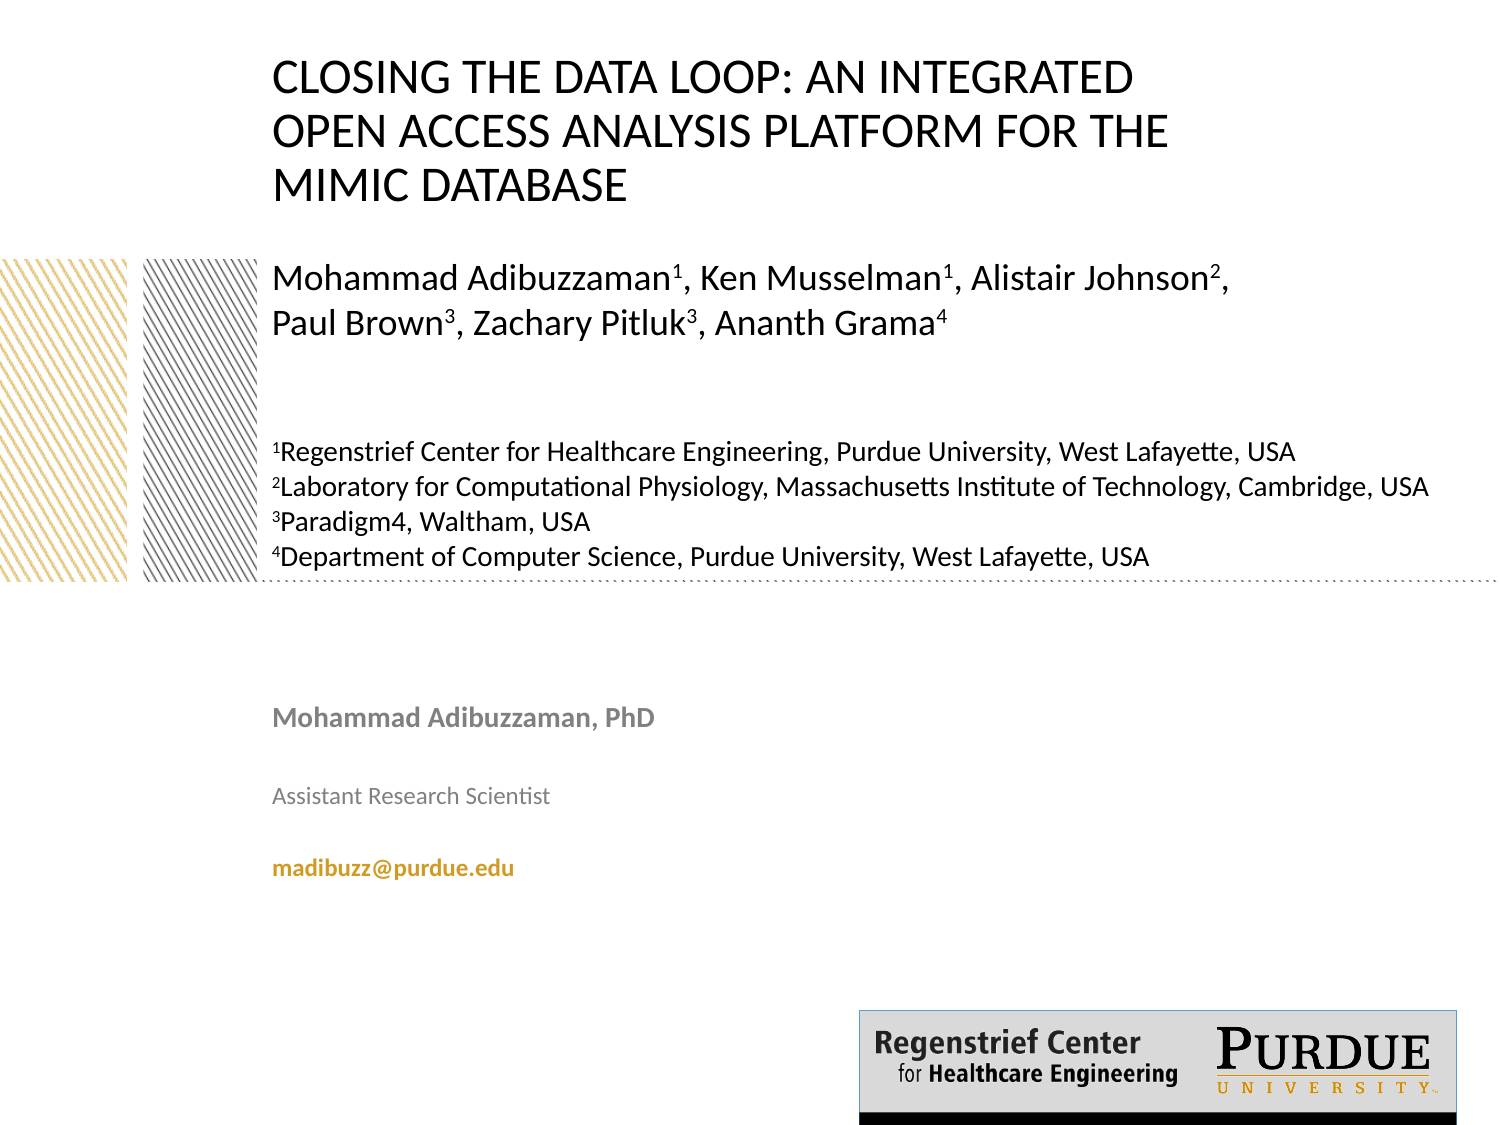

# Closing the Data Loop: An Integrated Open Access Analysis Platform for the MIMIC Database
Mohammad Adibuzzaman1, Ken Musselman1, Alistair Johnson2,
Paul Brown3, Zachary Pitluk3, Ananth Grama4

1Regenstrief Center for Healthcare Engineering, Purdue University, West Lafayette, USA
2Laboratory for Computational Physiology, Massachusetts Institute of Technology, Cambridge, USA
3Paradigm4, Waltham, USA
4Department of Computer Science, Purdue University, West Lafayette, USA
Mohammad Adibuzzaman, PhD
Assistant Research Scientist

madibuzz@purdue.edu